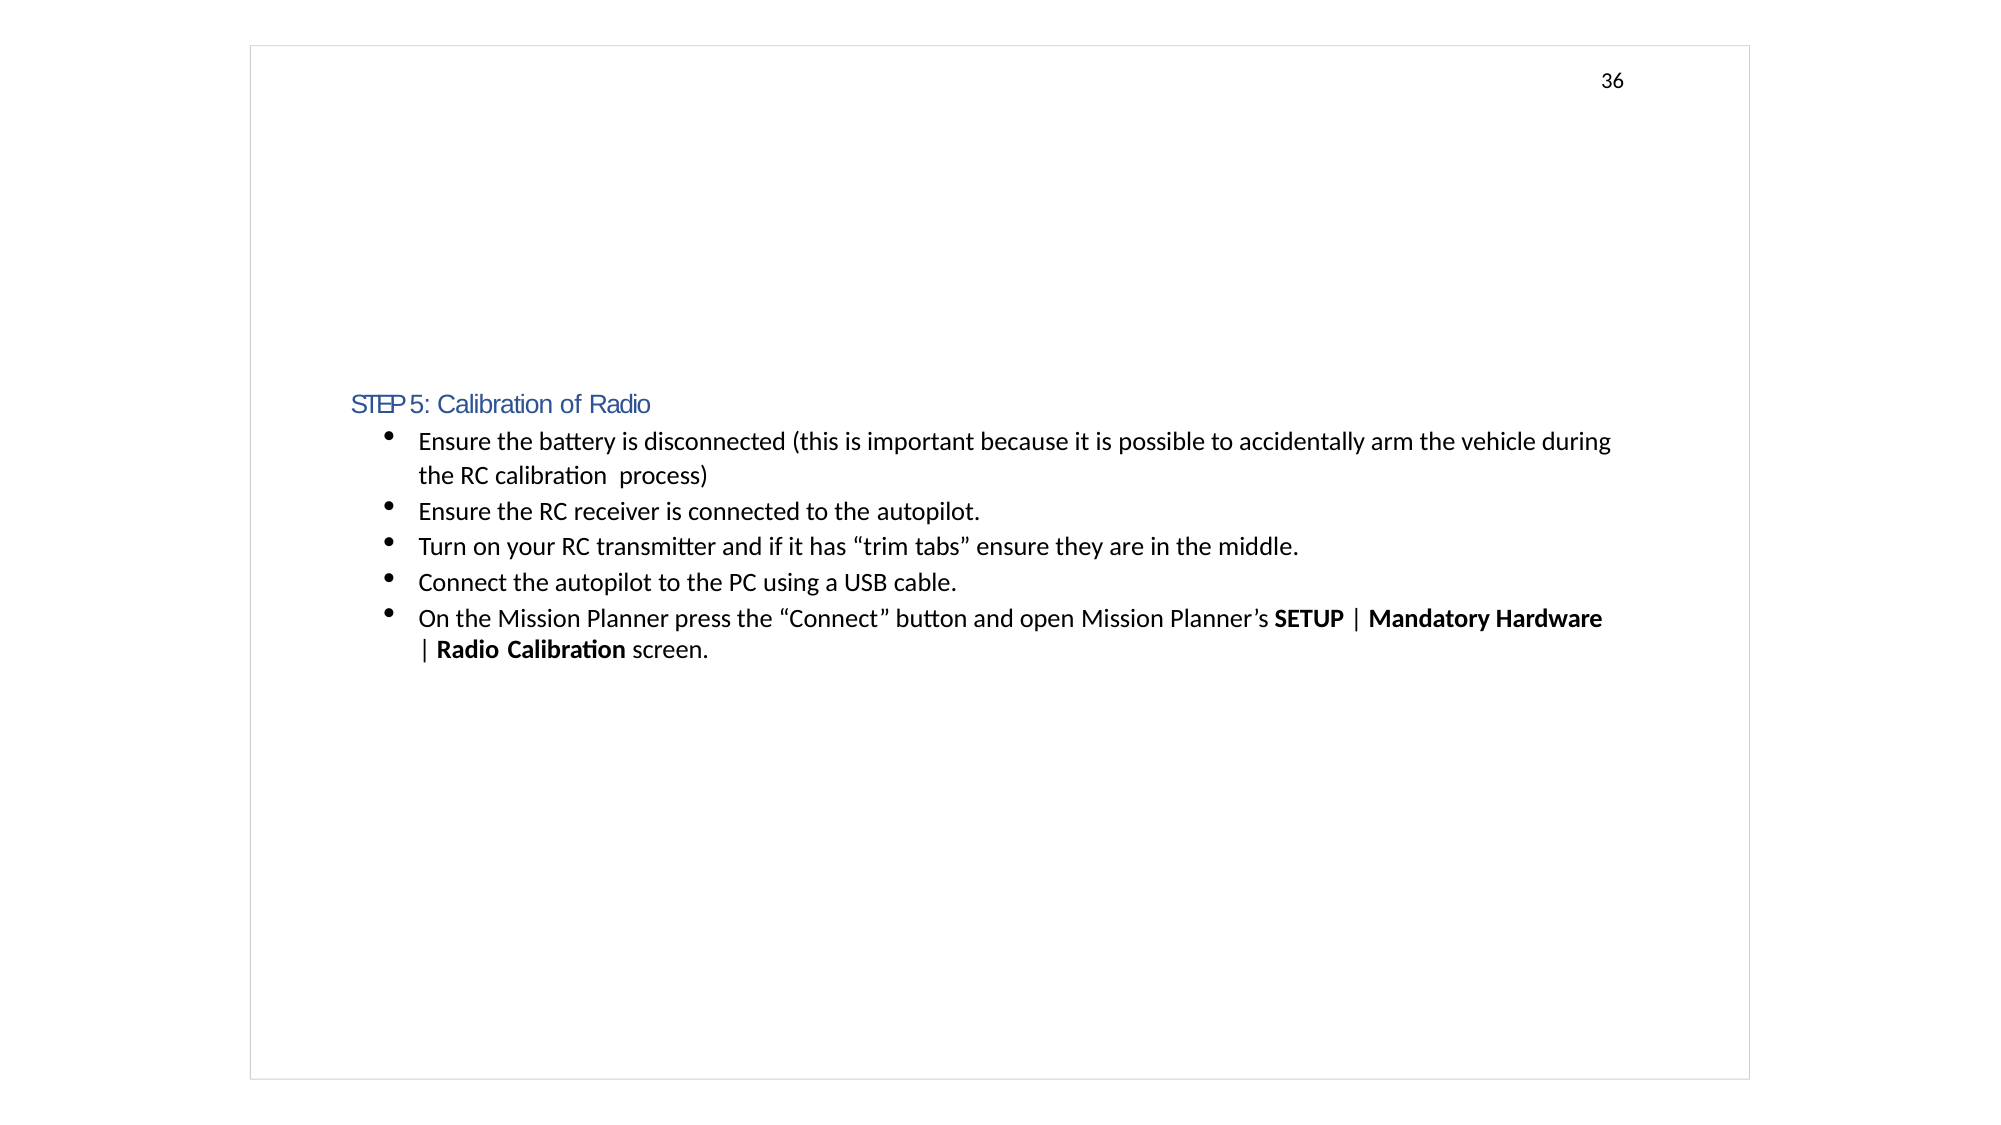

36
STEP 5: Calibration of Radio
Ensure the battery is disconnected (this is important because it is possible to accidentally arm the vehicle during the RC calibration  process)
Ensure the RC receiver is connected to the autopilot.
Turn on your RC transmitter and if it has “trim tabs” ensure they are in the middle.
Connect the autopilot to the PC using a USB cable.
On the Mission Planner press the “Connect” button and open Mission Planner’s SETUP | Mandatory Hardware | Radio Calibration screen.